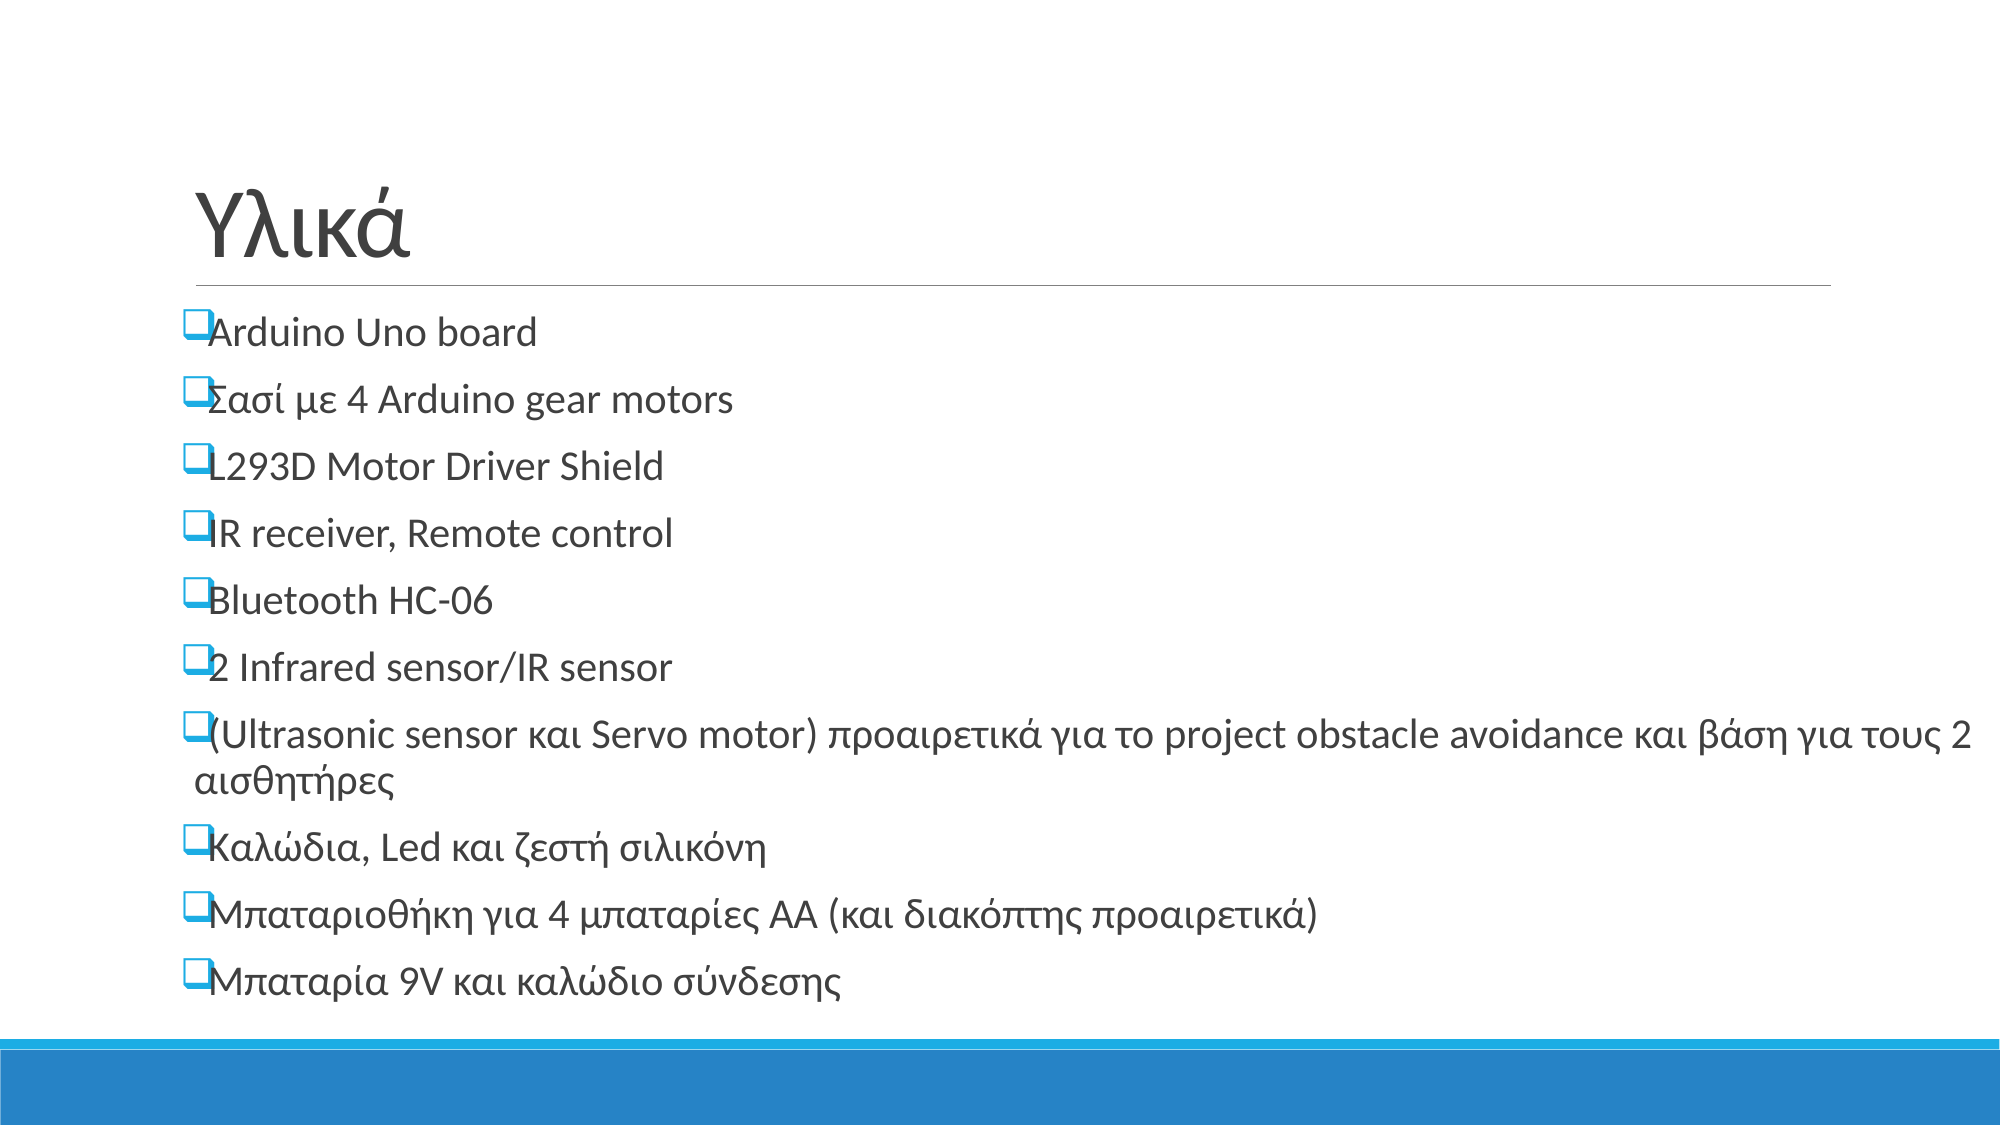

# Υλικά
Arduino Uno board
Σασί με 4 Arduino gear motors
L293D Motor Driver Shield
IR receiver, Remote control
Bluetooth HC-06
2 Infrared sensor/IR sensor
(Ultrasonic sensor και Servo motor) προαιρετικά για το project obstacle avoidance και βάση για τους 2 αισθητήρες
Καλώδια, Led και ζεστή σιλικόνη
Μπαταριοθήκη για 4 μπαταρίες ΑΑ (και διακόπτης προαιρετικά)
Μπαταρία 9V και καλώδιο σύνδεσης